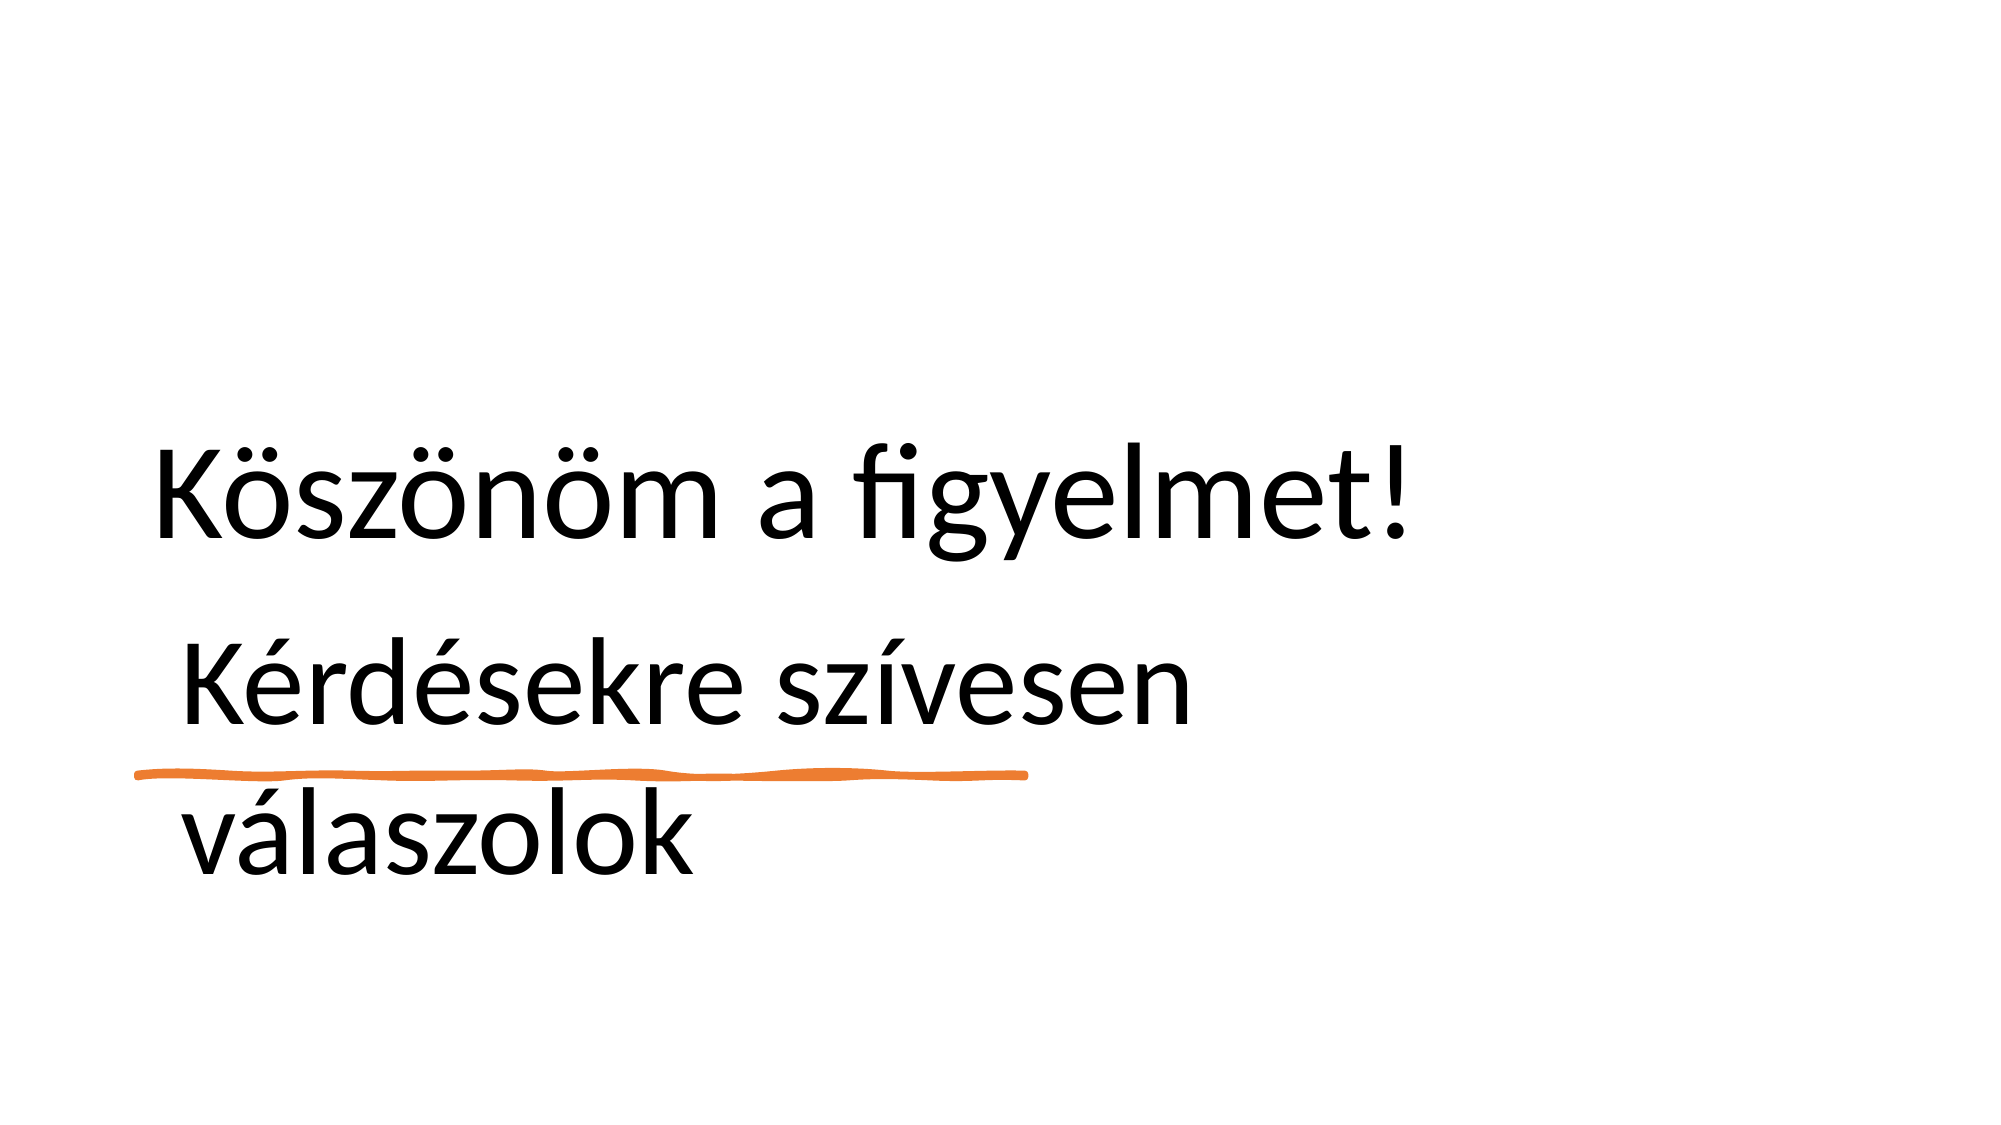

# Köszönöm a figyelmet!
Kérdésekre szívesen válaszolok